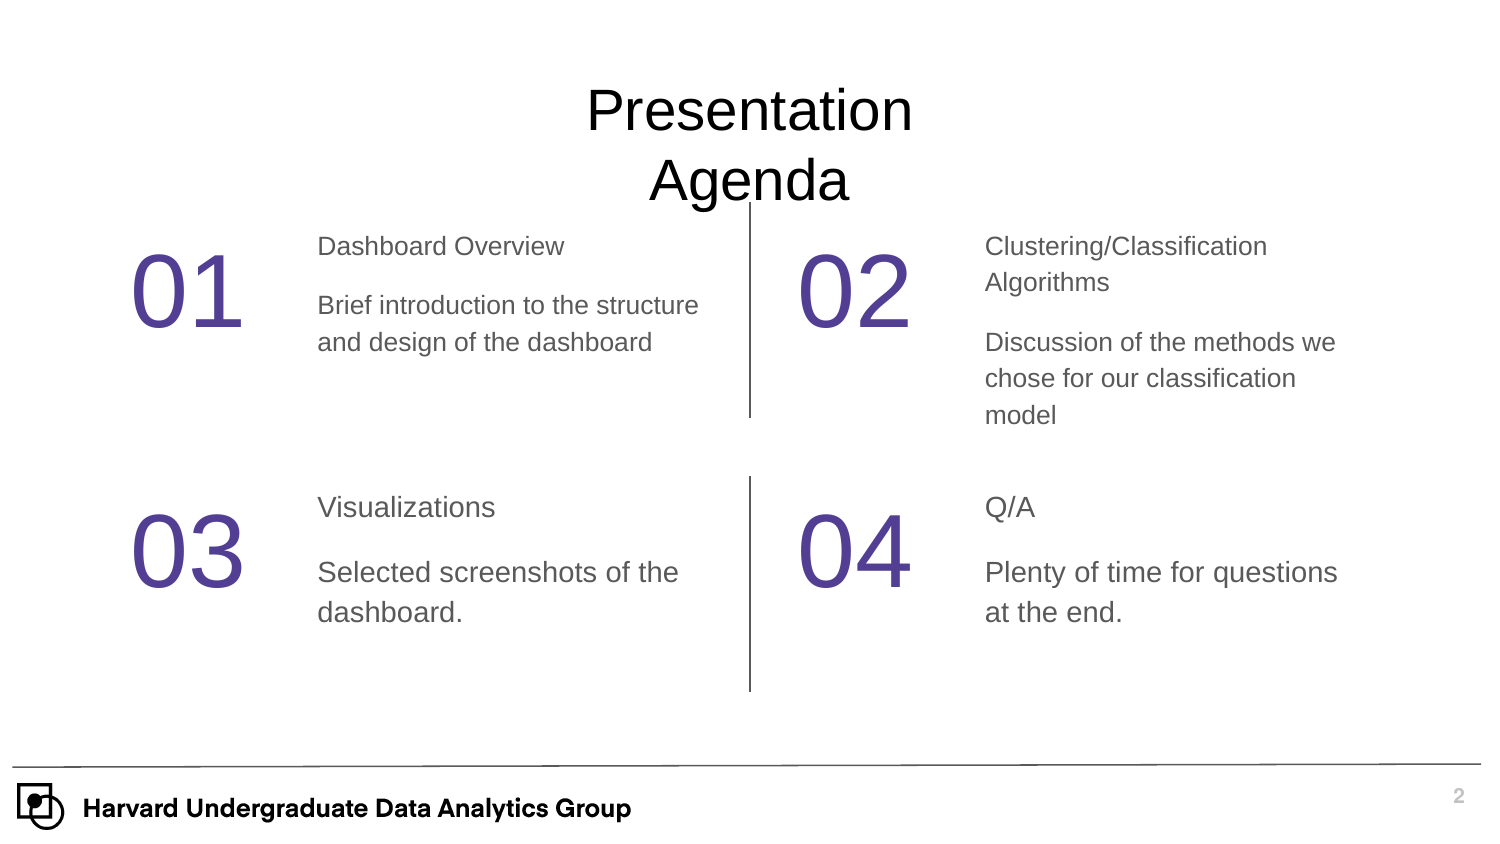

Dashboard Overview
Brief introduction to the structure and design of the dashboard
Clustering/Classification Algorithms
Discussion of the methods we chose for our classification model
Visualizations
Selected screenshots of the dashboard.
Q/A
Plenty of time for questions at the end.
2